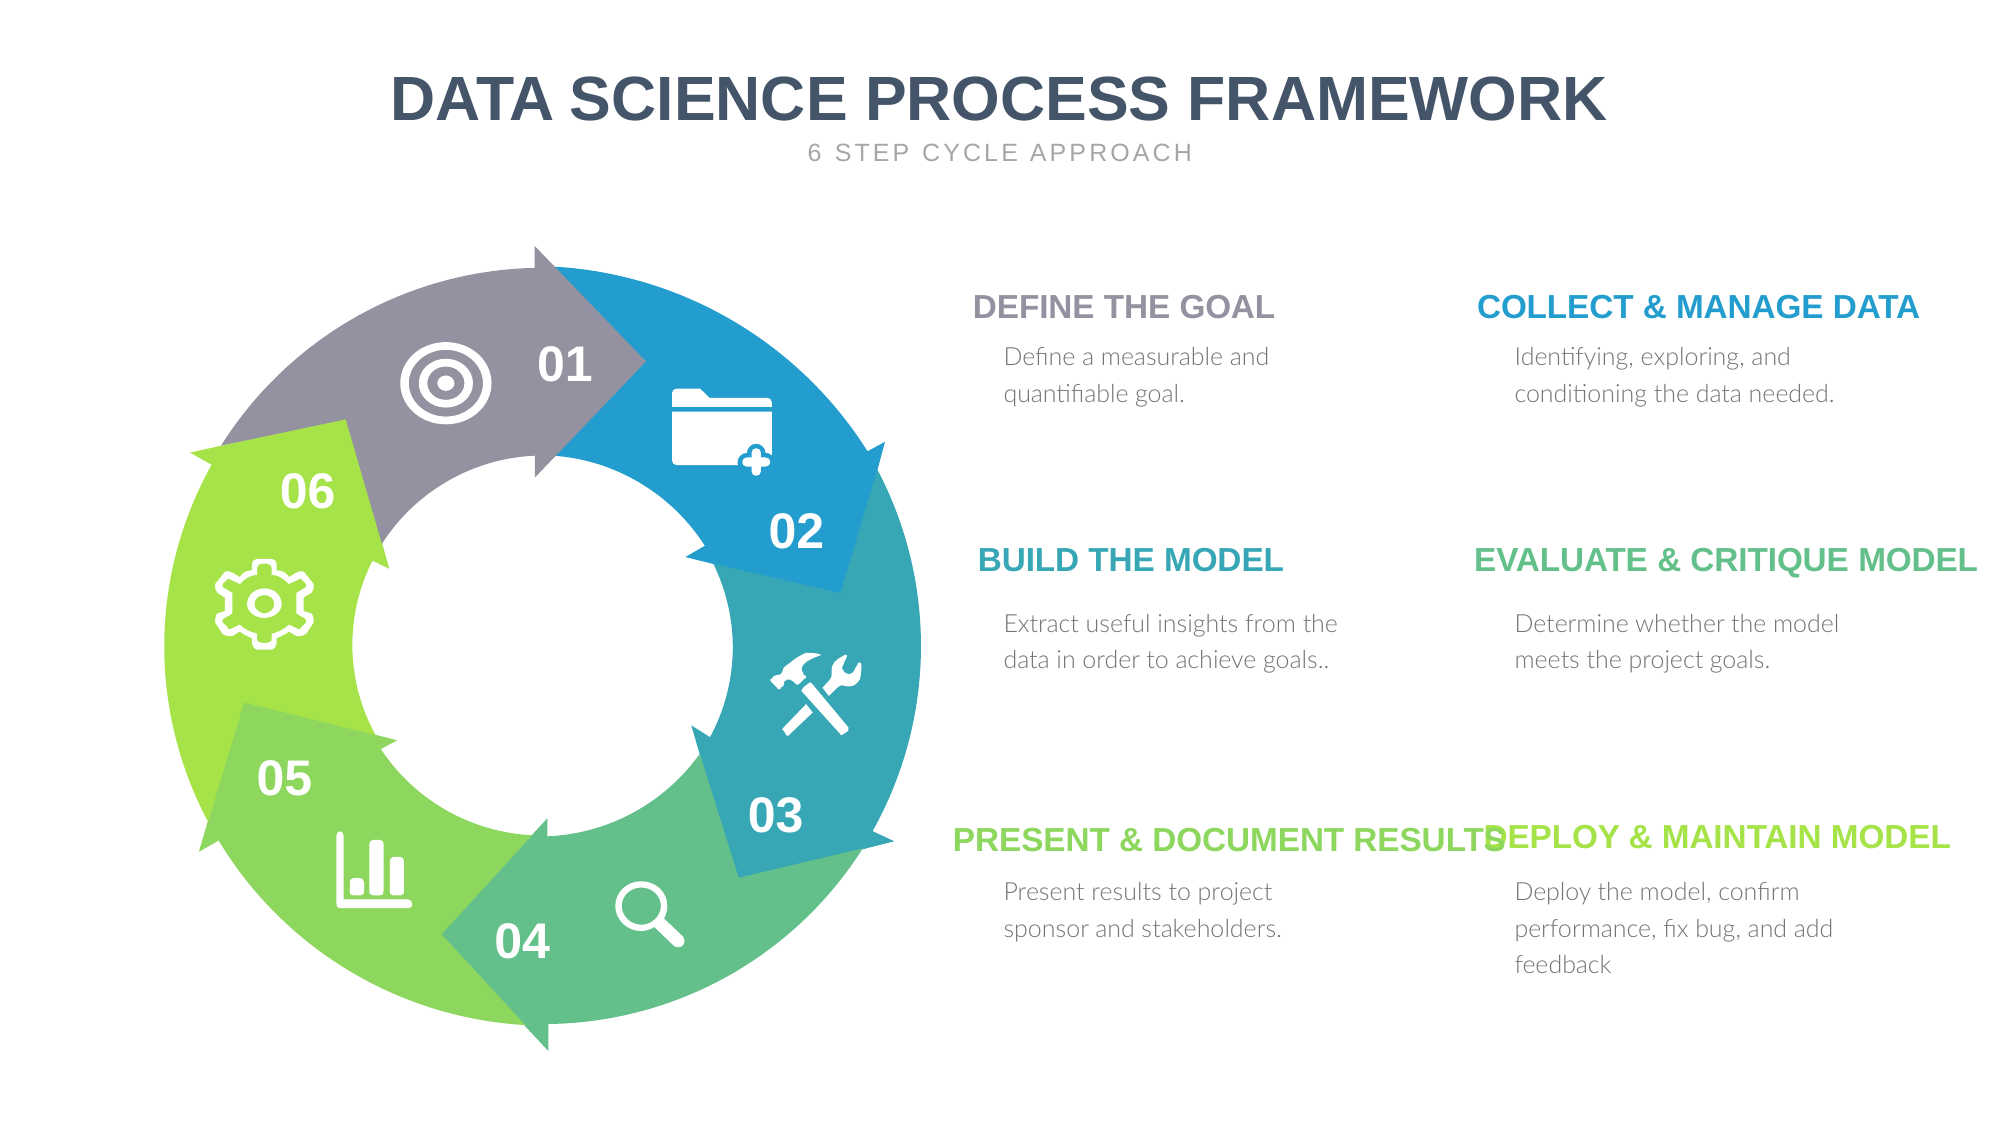

DATA SCIENCE PROCESS FRAMEWORK
6 STEP CYCLE APPROACH

DEFINE THE GOAL
COLLECT & MANAGE DATA
01
Define a measurable and quantifiable goal.
Identifying, exploring, and conditioning the data needed.

06

02
BUILD THE MODEL
EVALUATE & CRITIQUE MODEL

Extract useful insights from the data in order to achieve goals..
Determine whether the model meets the project goals.

05

03
DEPLOY & MAINTAIN MODEL
PRESENT & DOCUMENT RESULTS

Present results to project sponsor and stakeholders.
Deploy the model, confirm performance, fix bug, and add feedback

04